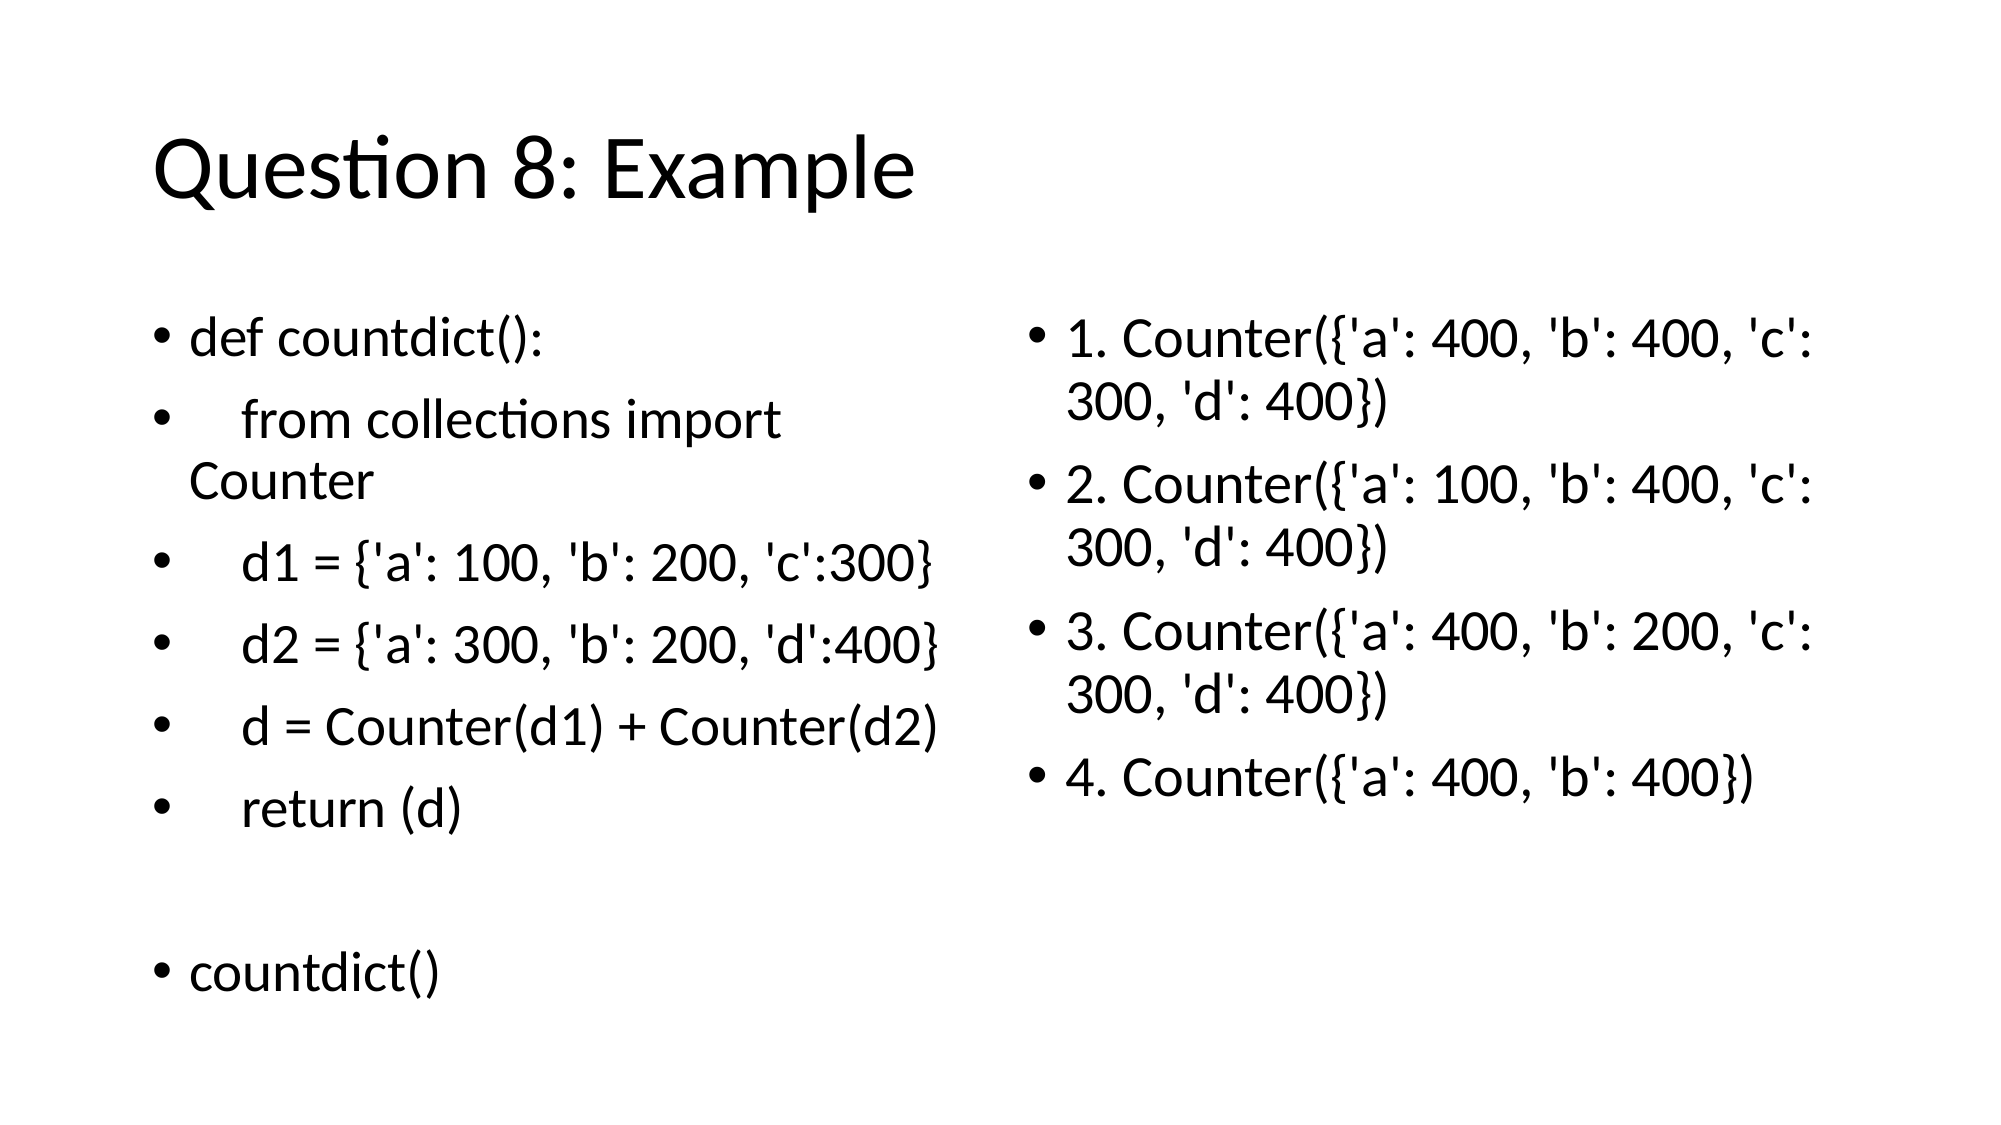

# Question 8: Example
def countdict():
    from collections import Counter
    d1 = {'a': 100, 'b': 200, 'c':300}
    d2 = {'a': 300, 'b': 200, 'd':400}
    d = Counter(d1) + Counter(d2)
    return (d)

countdict()
1. Counter({'a': 400, 'b': 400, 'c': 300, 'd': 400})
2. Counter({'a': 100, 'b': 400, 'c': 300, 'd': 400})
3. Counter({'a': 400, 'b': 200, 'c': 300, 'd': 400})
4. Counter({'a': 400, 'b': 400})